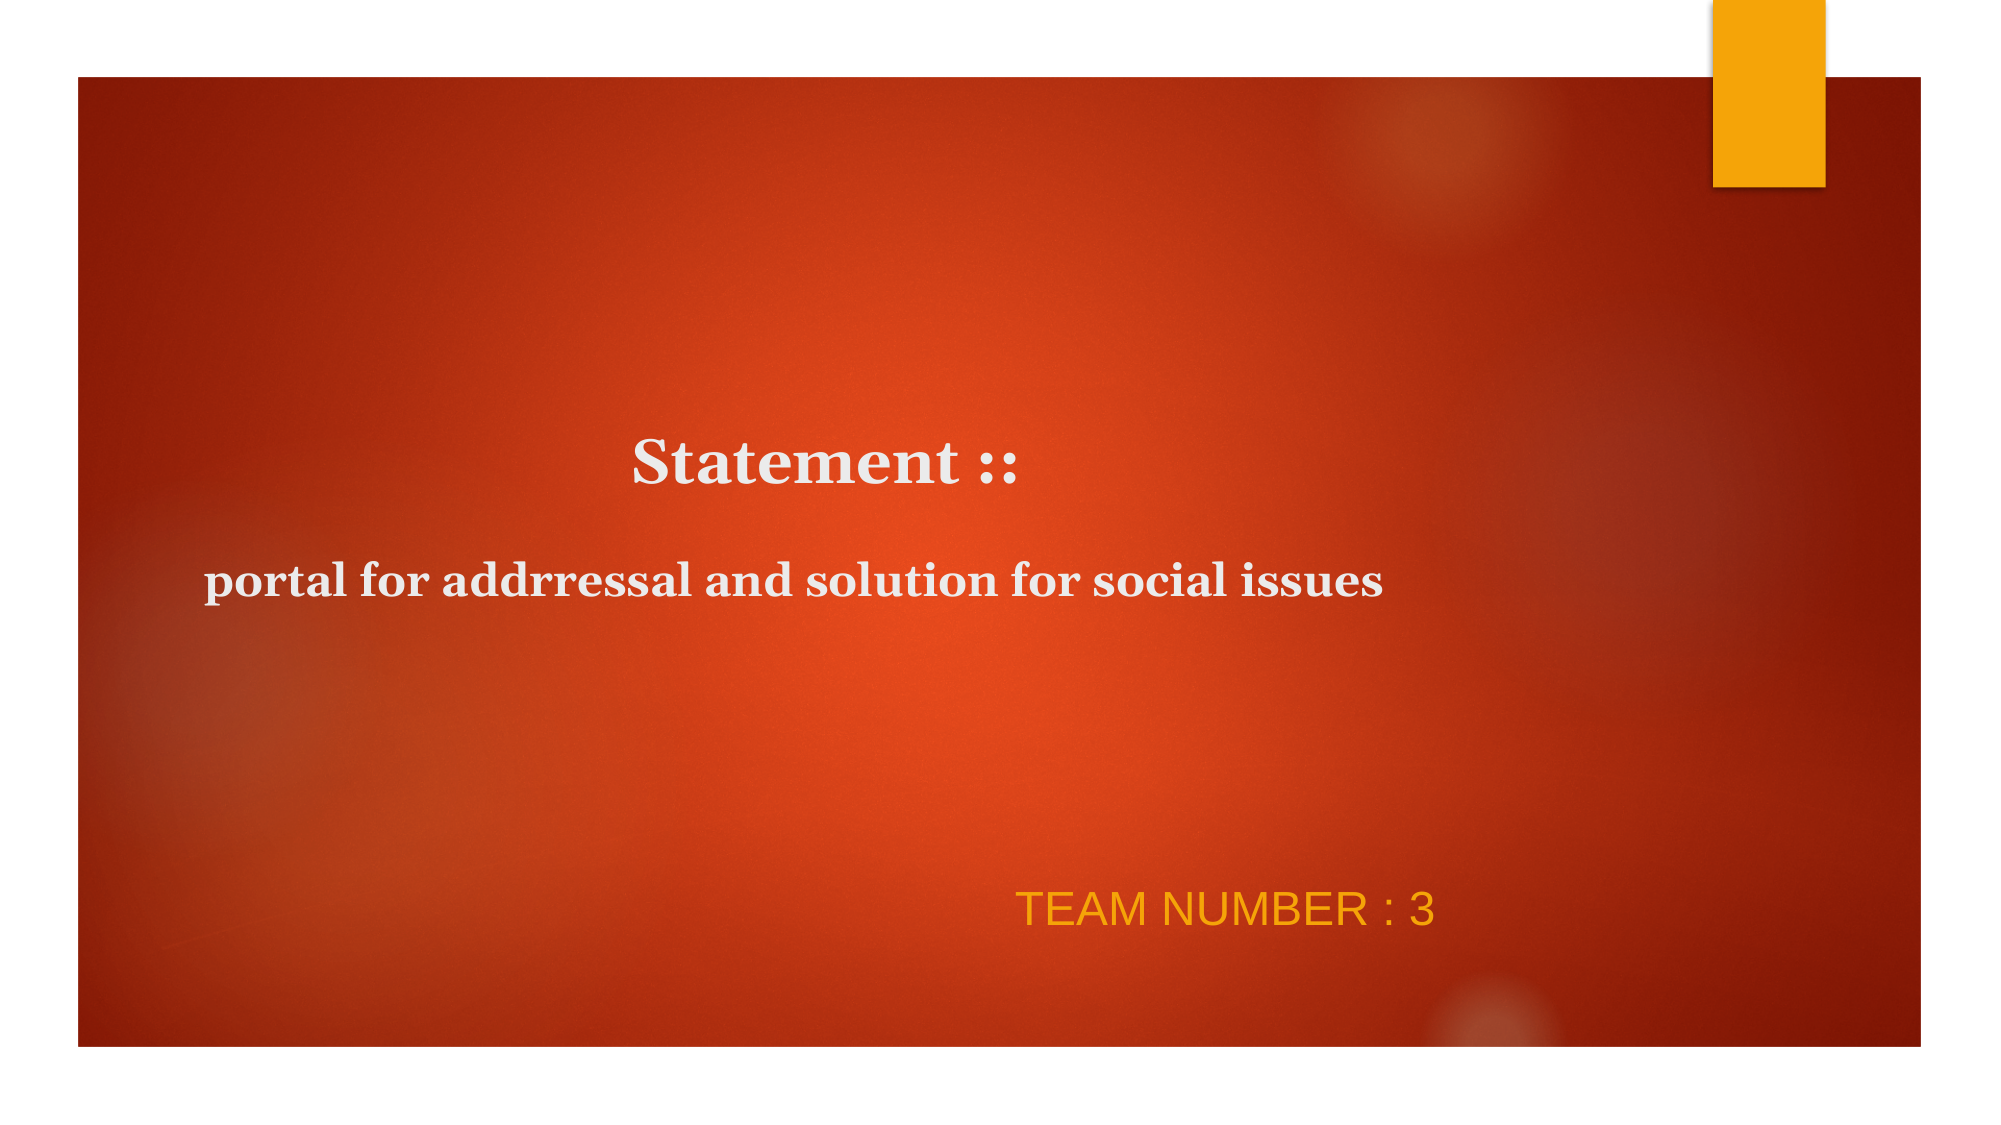

# Statement :: portal for addrressal and solution for social issues
TEAM NUMBER : 3